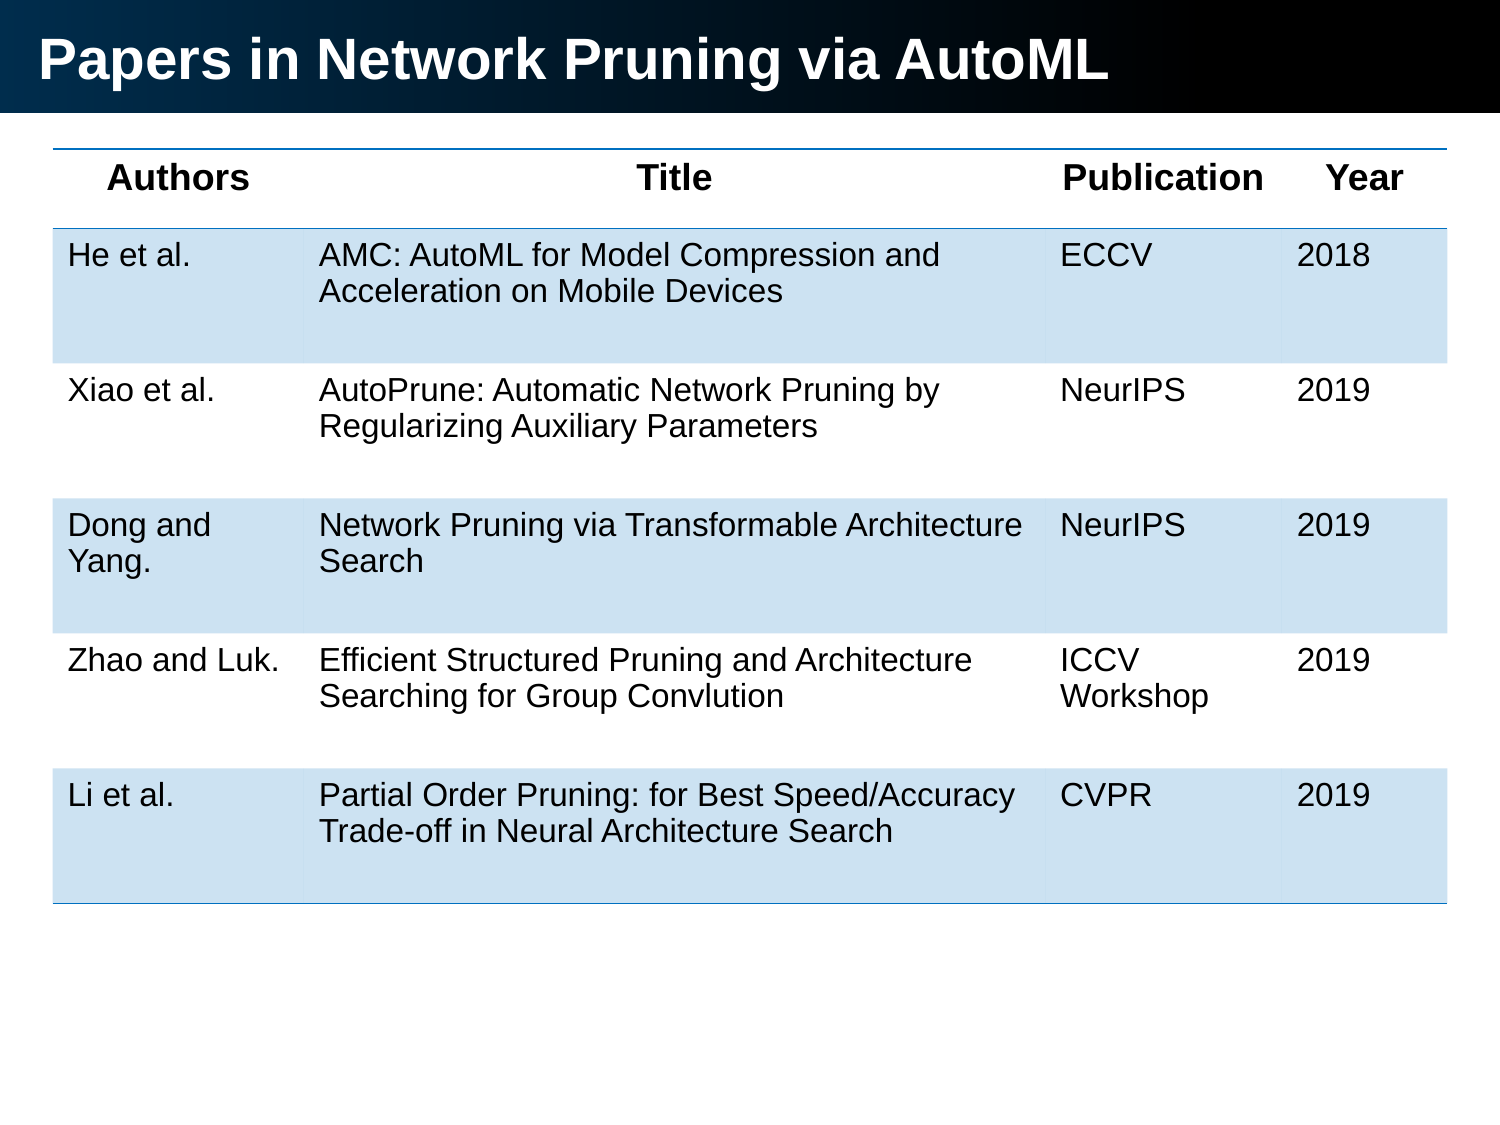

# Papers in Network Pruning via AutoML
| Authors | Title | Publication | Year |
| --- | --- | --- | --- |
| He et al. | AMC: AutoML for Model Compression and Acceleration on Mobile Devices | ECCV | 2018 |
| Xiao et al. | AutoPrune: Automatic Network Pruning by Regularizing Auxiliary Parameters | NeurIPS | 2019 |
| Dong and Yang. | Network Pruning via Transformable Architecture Search | NeurIPS | 2019 |
| Zhao and Luk. | Efficient Structured Pruning and Architecture Searching for Group Convlution | ICCV Workshop | 2019 |
| Li et al. | Partial Order Pruning: for Best Speed/Accuracy Trade-off in Neural Architecture Search | CVPR | 2019 |